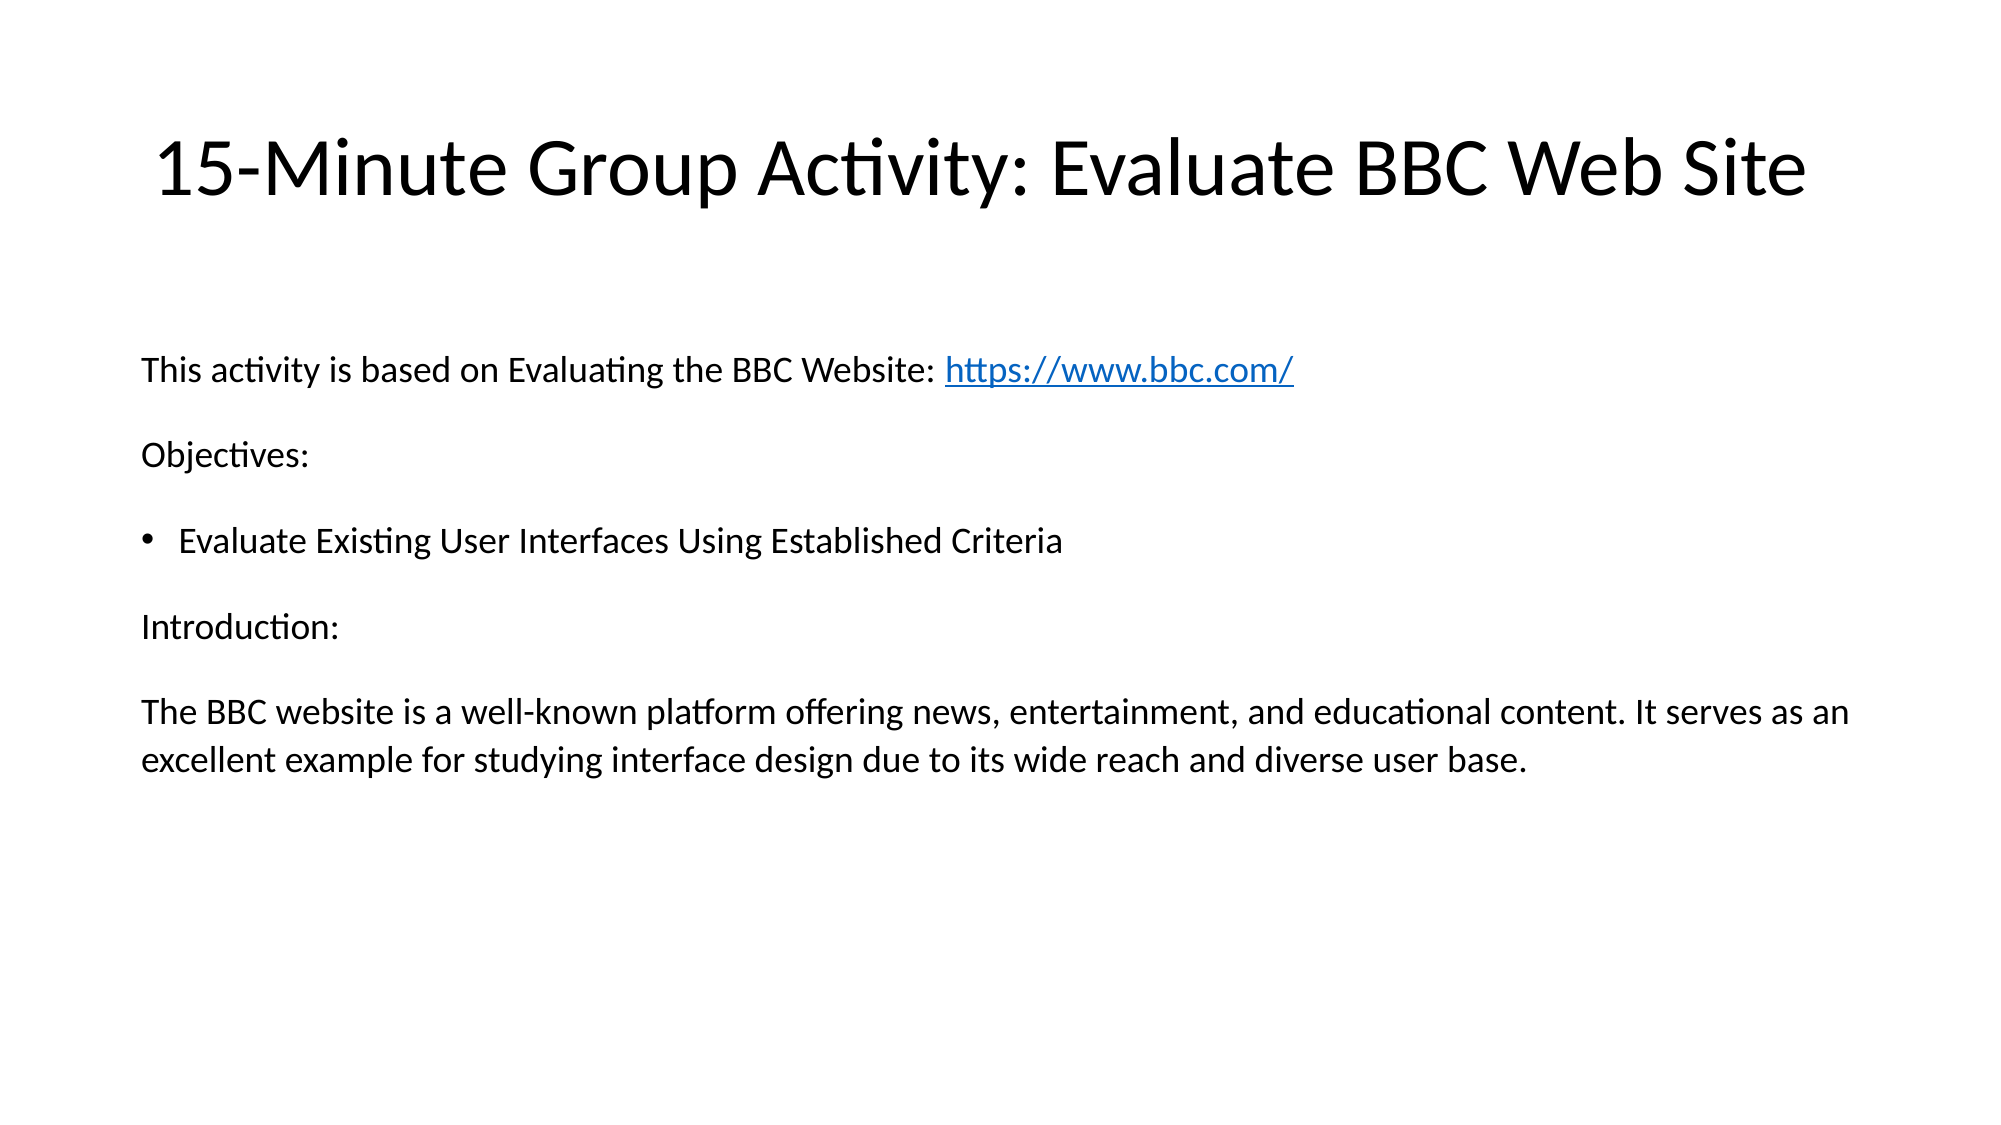

# 15-Minute Group Activity: Evaluate BBC Web Site
This activity is based on Evaluating the BBC Website: https://www.bbc.com/
Objectives:
Evaluate Existing User Interfaces Using Established Criteria
Introduction:
The BBC website is a well-known platform offering news, entertainment, and educational content. It serves as an excellent example for studying interface design due to its wide reach and diverse user base.